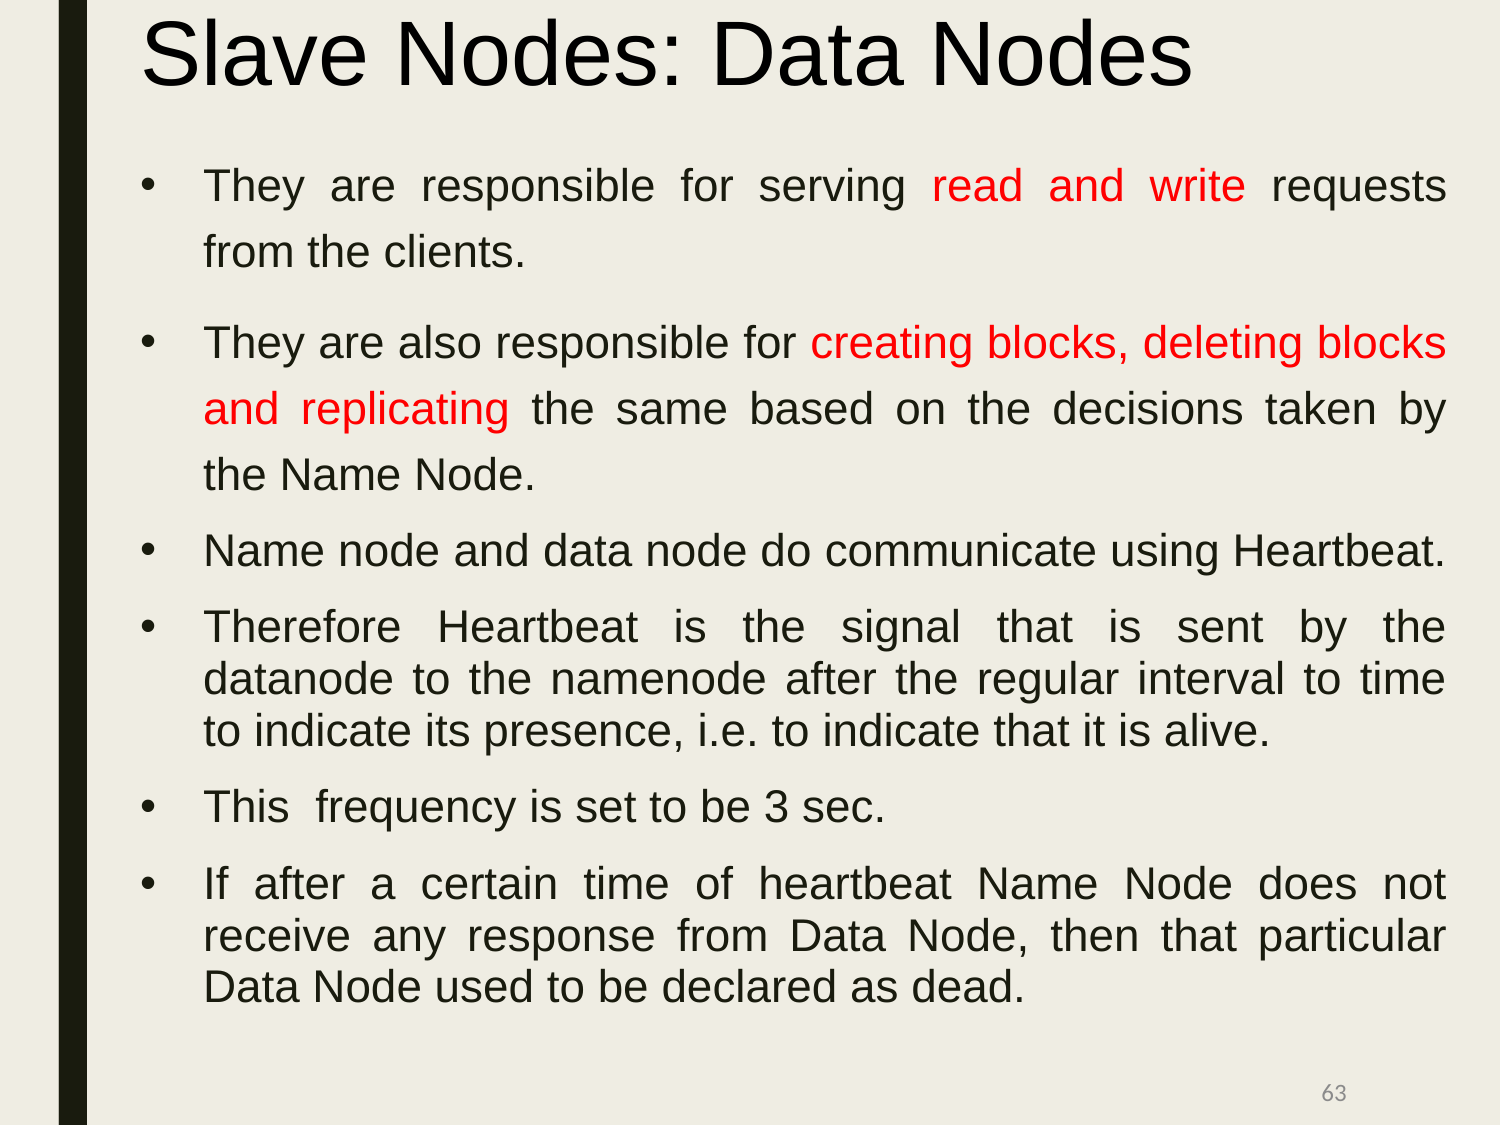

# Slave Nodes: Data Nodes
They are responsible for serving read and write requests from the clients.
They are also responsible for creating blocks, deleting blocks and replicating the same based on the decisions taken by the Name Node.
Name node and data node do communicate using Heartbeat.
Therefore Heartbeat is the signal that is sent by the datanode to the namenode after the regular interval to time to indicate its presence, i.e. to indicate that it is alive.
This  frequency is set to be 3 sec.
If after a certain time of heartbeat Name Node does not receive any response from Data Node, then that particular Data Node used to be declared as dead.

63